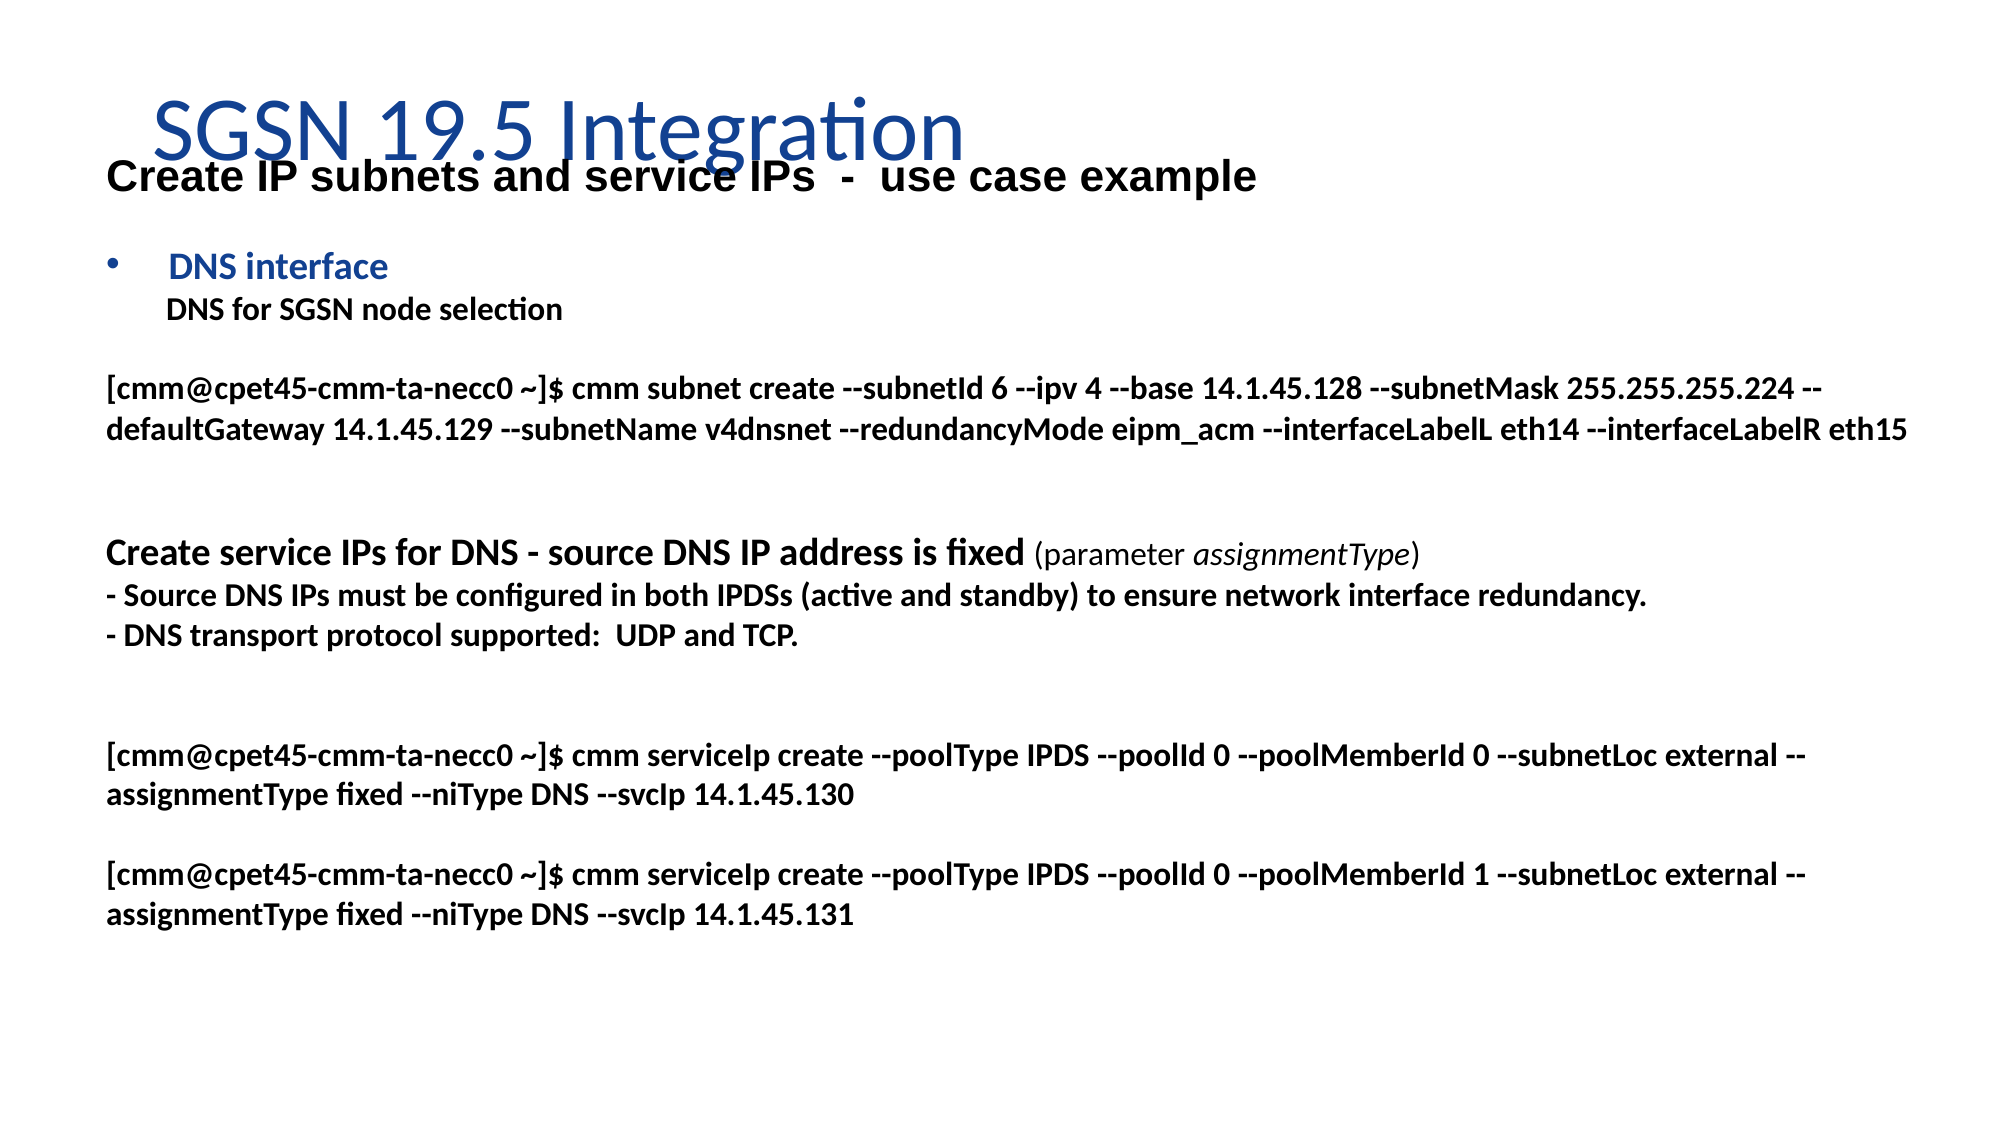

# SGSN 19.5 Integration
Create IP subnets and service IPs  -  use case example

DNS interface
        DNS for SGSN node selection

[cmm@cpet45-cmm-ta-necc0 ~]$ cmm subnet create --subnetId 6 --ipv 4 --base 14.1.45.128 --subnetMask 255.255.255.224 --defaultGateway 14.1.45.129 --subnetName v4dnsnet --redundancyMode eipm_acm --interfaceLabelL eth14 --interfaceLabelR eth15

Create service IPs for DNS - source DNS IP address is fixed (parameter assignmentType)
- Source DNS IPs must be configured in both IPDSs (active and standby) to ensure network interface redundancy.
- DNS transport protocol supported:  UDP and TCP.

[cmm@cpet45-cmm-ta-necc0 ~]$ cmm serviceIp create --poolType IPDS --poolId 0 --poolMemberId 0 --subnetLoc external --assignmentType fixed --niType DNS --svcIp 14.1.45.130

[cmm@cpet45-cmm-ta-necc0 ~]$ cmm serviceIp create --poolType IPDS --poolId 0 --poolMemberId 1 --subnetLoc external --assignmentType fixed --niType DNS --svcIp 14.1.45.131